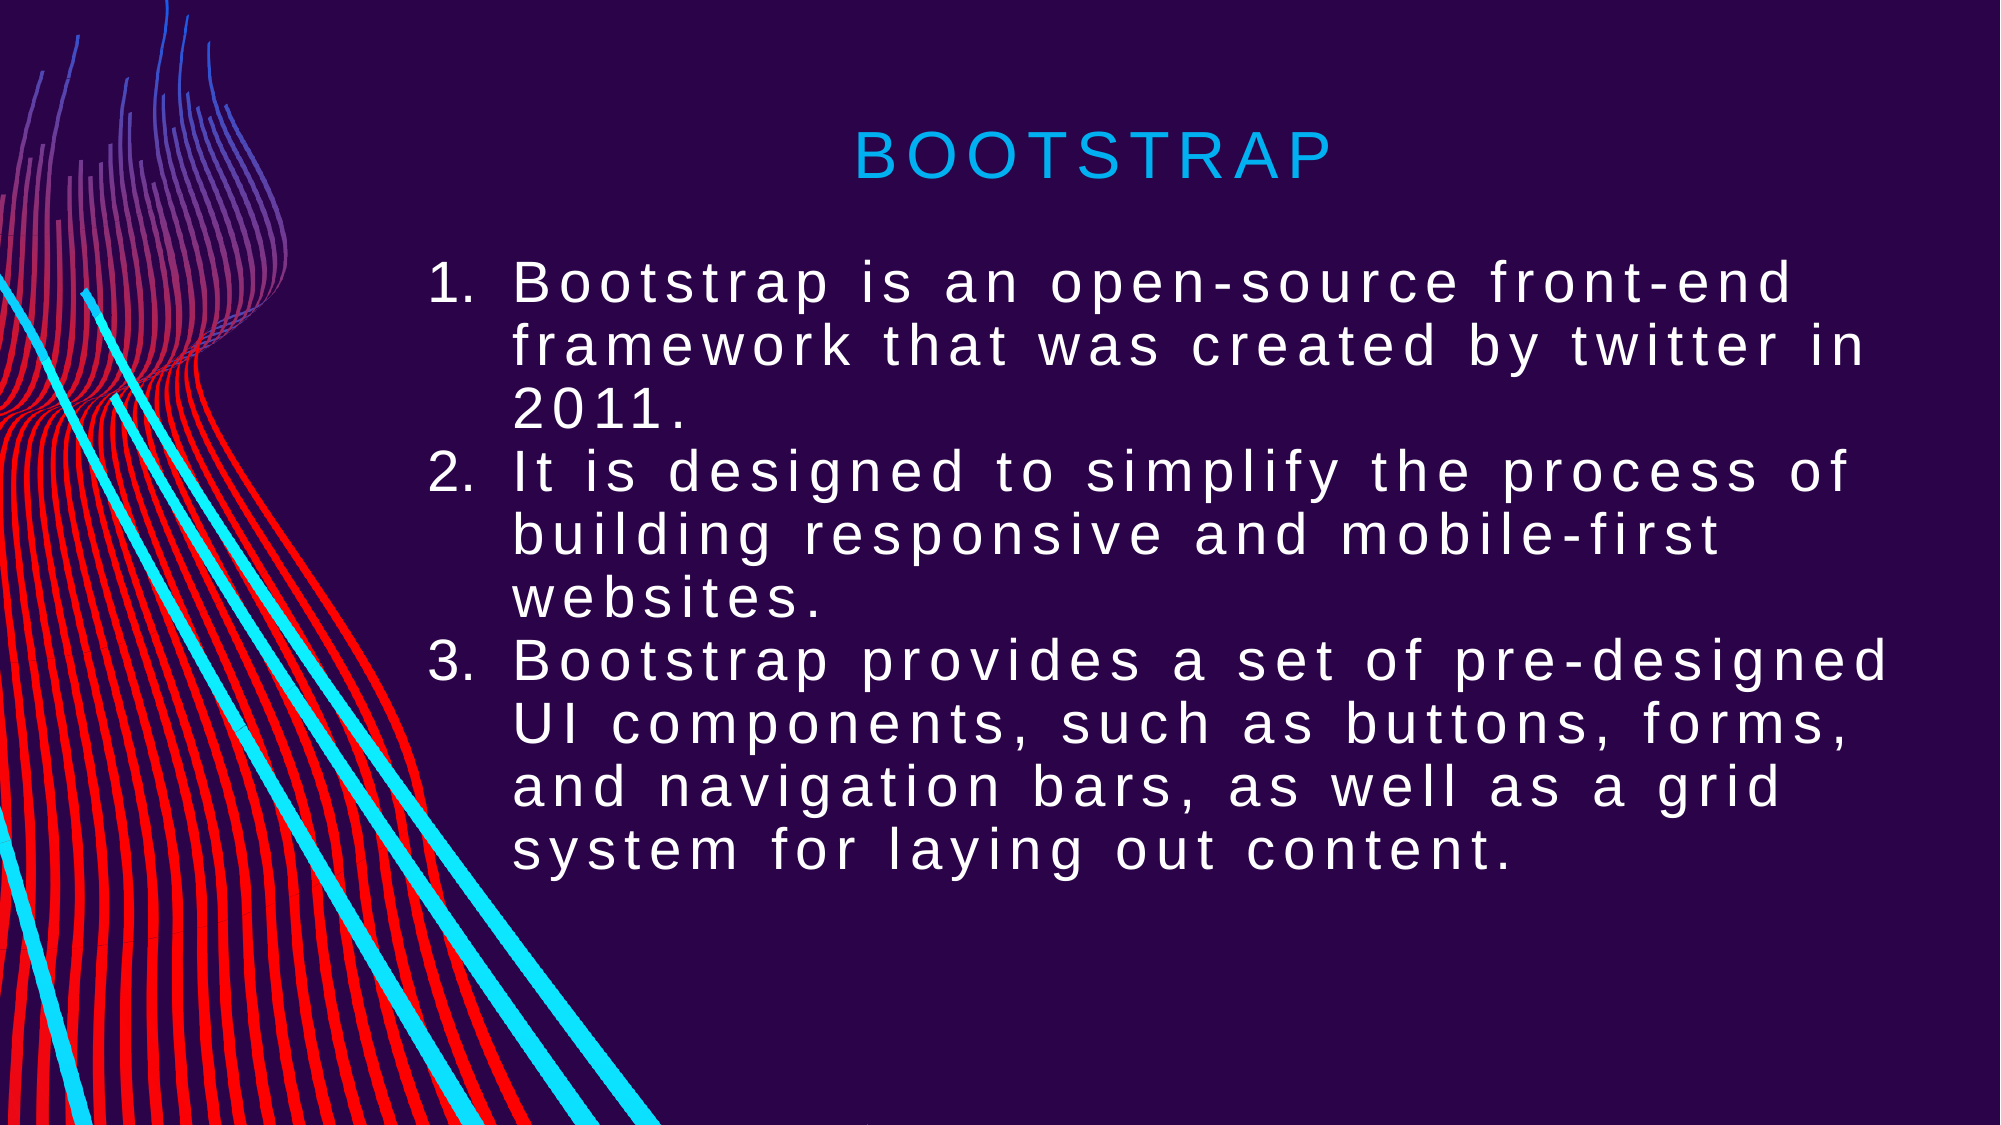

# Bootstrap
Bootstrap is an open-source front-end framework that was created by twitter in 2011.
It is designed to simplify the process of building responsive and mobile-first websites.
Bootstrap provides a set of pre-designed UI components, such as buttons, forms, and navigation bars, as well as a grid system for laying out content.